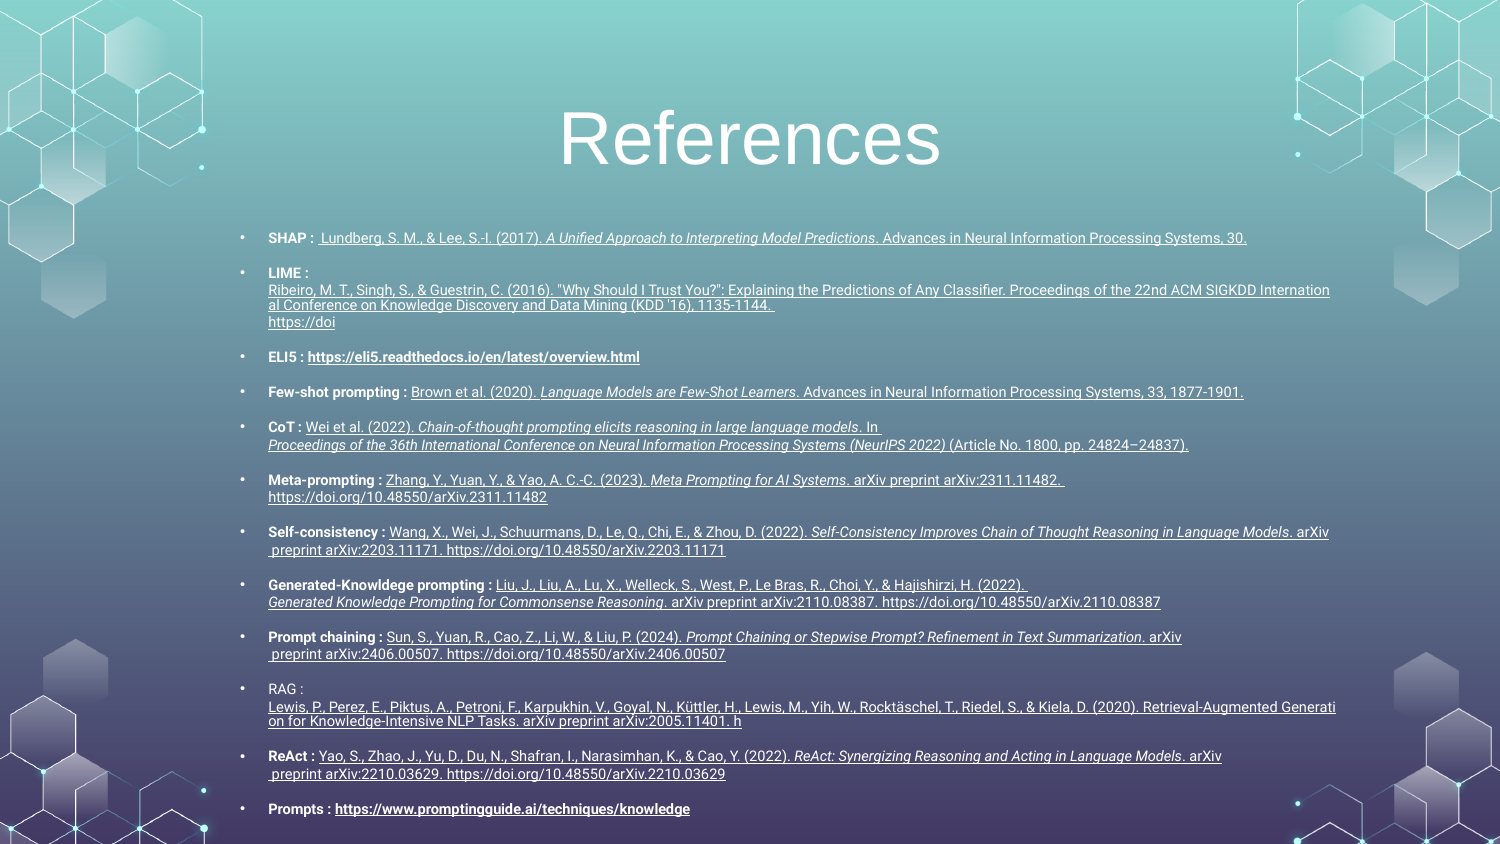

# References
SHAP :  Lundberg, S. M., & Lee, S.-I. (2017). A Unified Approach to Interpreting Model Predictions. Advances in Neural Information Processing Systems, 30.

LIME : Ribeiro, M. T., Singh, S., & Guestrin, C. (2016). "Why Should I Trust You?": Explaining the Predictions of Any Classifier. Proceedings of the 22nd ACM SIGKDD International Conference on Knowledge Discovery and Data Mining (KDD '16), 1135-1144. https://doi

ELI5 : https://eli5.readthedocs.io/en/latest/overview.html

Few-shot prompting : Brown et al. (2020). Language Models are Few-Shot Learners. Advances in Neural Information Processing Systems, 33, 1877-1901.

CoT : Wei et al. (2022). Chain-of-thought prompting elicits reasoning in large language models. In Proceedings of the 36th International Conference on Neural Information Processing Systems (NeurIPS 2022) (Article No. 1800, pp. 24824–24837).

Meta-prompting : Zhang, Y., Yuan, Y., & Yao, A. C.-C. (2023). Meta Prompting for AI Systems. arXiv preprint arXiv:2311.11482. https://doi.org/10.48550/arXiv.2311.11482

Self-consistency : Wang, X., Wei, J., Schuurmans, D., Le, Q., Chi, E., & Zhou, D. (2022). Self-Consistency Improves Chain of Thought Reasoning in Language Models. arXiv preprint arXiv:2203.11171. https://doi.org/10.48550/arXiv.2203.11171

Generated-Knowldege prompting : Liu, J., Liu, A., Lu, X., Welleck, S., West, P., Le Bras, R., Choi, Y., & Hajishirzi, H. (2022). Generated Knowledge Prompting for Commonsense Reasoning. arXiv preprint arXiv:2110.08387. https://doi.org/10.48550/arXiv.2110.08387

Prompt chaining : Sun, S., Yuan, R., Cao, Z., Li, W., & Liu, P. (2024). Prompt Chaining or Stepwise Prompt? Refinement in Text Summarization. arXiv preprint arXiv:2406.00507. https://doi.org/10.48550/arXiv.2406.00507

RAG : Lewis, P., Perez, E., Piktus, A., Petroni, F., Karpukhin, V., Goyal, N., Küttler, H., Lewis, M., Yih, W., Rocktäschel, T., Riedel, S., & Kiela, D. (2020). Retrieval-Augmented Generation for Knowledge-Intensive NLP Tasks. arXiv preprint arXiv:2005.11401. h

ReAct : Yao, S., Zhao, J., Yu, D., Du, N., Shafran, I., Narasimhan, K., & Cao, Y. (2022). ReAct: Synergizing Reasoning and Acting in Language Models. arXiv preprint arXiv:2210.03629. https://doi.org/10.48550/arXiv.2210.03629

Prompts : https://www.promptingguide.ai/techniques/knowledge